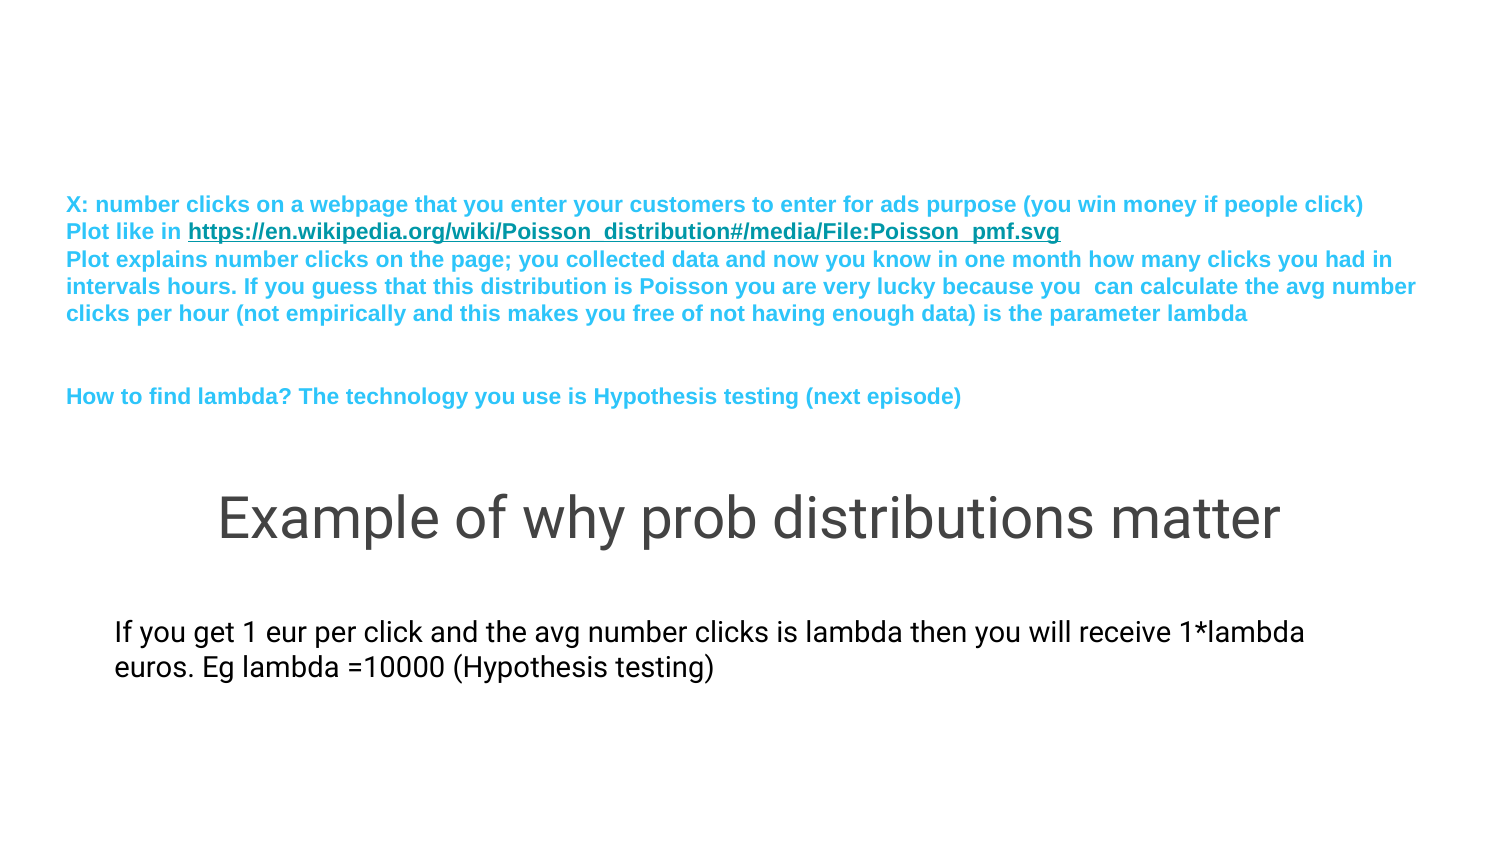

# X: number clicks on a webpage that you enter your customers to enter for ads purpose (you win money if people click)
Plot like in https://en.wikipedia.org/wiki/Poisson_distribution#/media/File:Poisson_pmf.svg
Plot explains number clicks on the page; you collected data and now you know in one month how many clicks you had in intervals hours. If you guess that this distribution is Poisson you are very lucky because you  can calculate the avg number clicks per hour (not empirically and this makes you free of not having enough data) is the parameter lambda

How to find lambda? The technology you use is Hypothesis testing (next episode)

Example of why prob distributions matter
If you get 1 eur per click and the avg number clicks is lambda then you will receive 1*lambda euros. Eg lambda =10000 (Hypothesis testing)